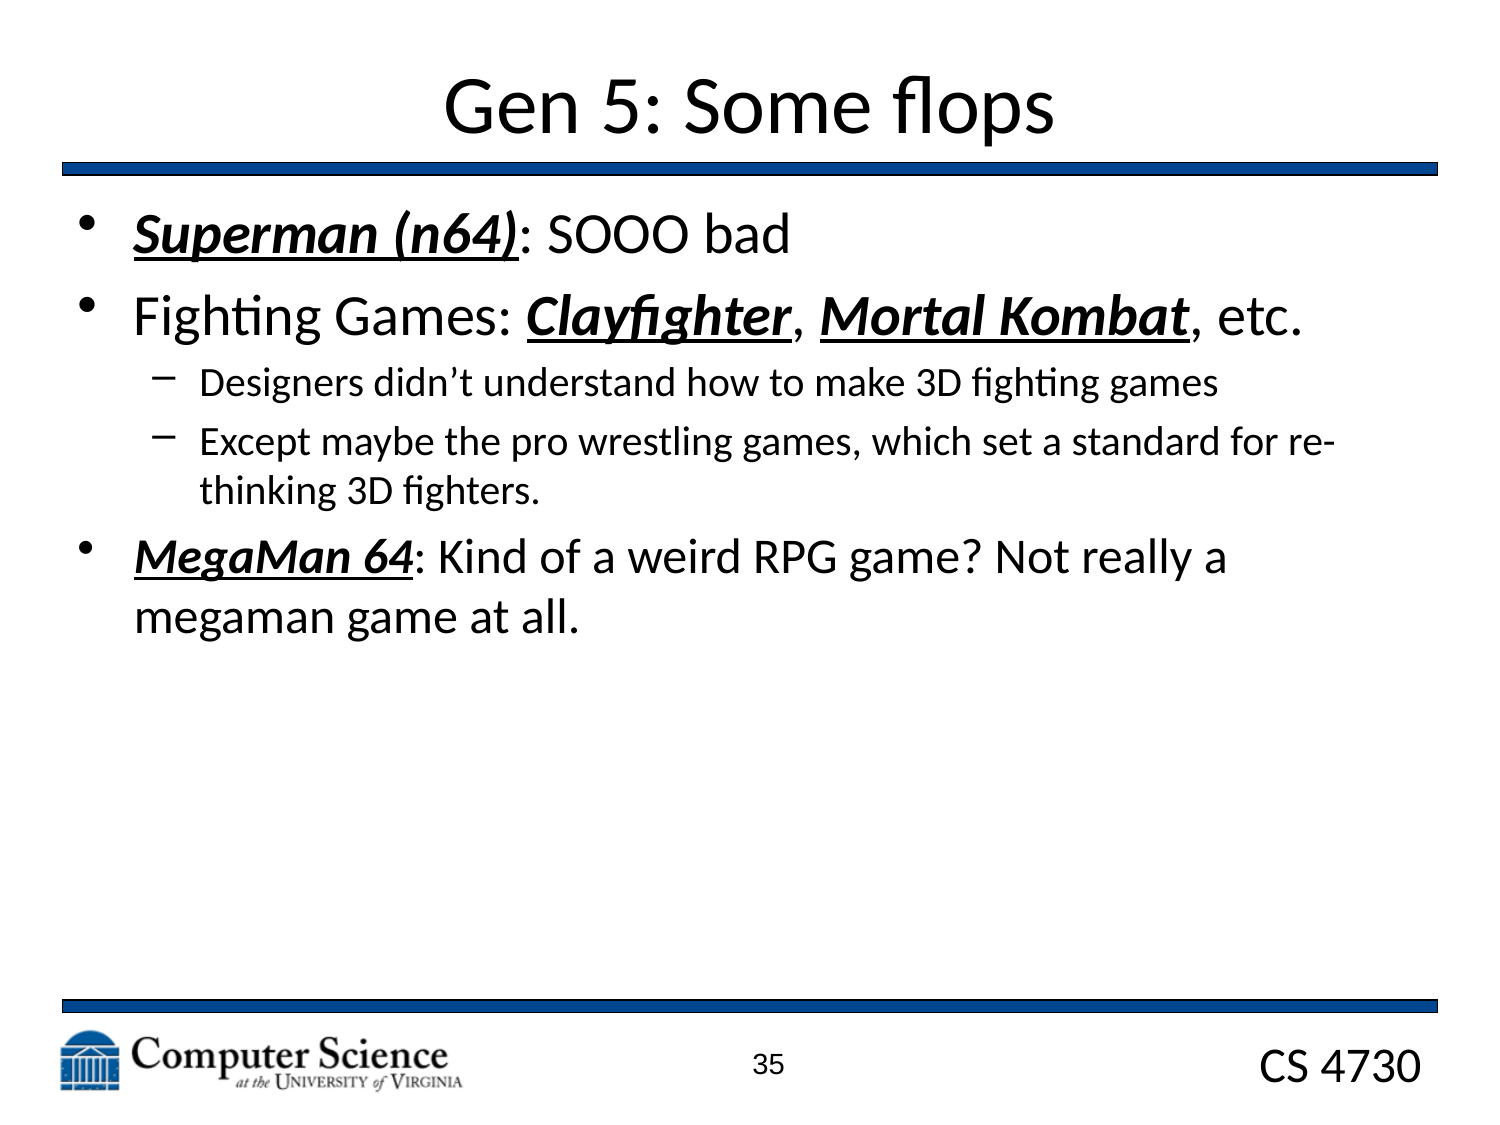

# Gen 5: Some flops
Superman (n64): SOOO bad
Fighting Games: Clayfighter, Mortal Kombat, etc.
Designers didn’t understand how to make 3D fighting games
Except maybe the pro wrestling games, which set a standard for re-thinking 3D fighters.
MegaMan 64: Kind of a weird RPG game? Not really a megaman game at all.

35